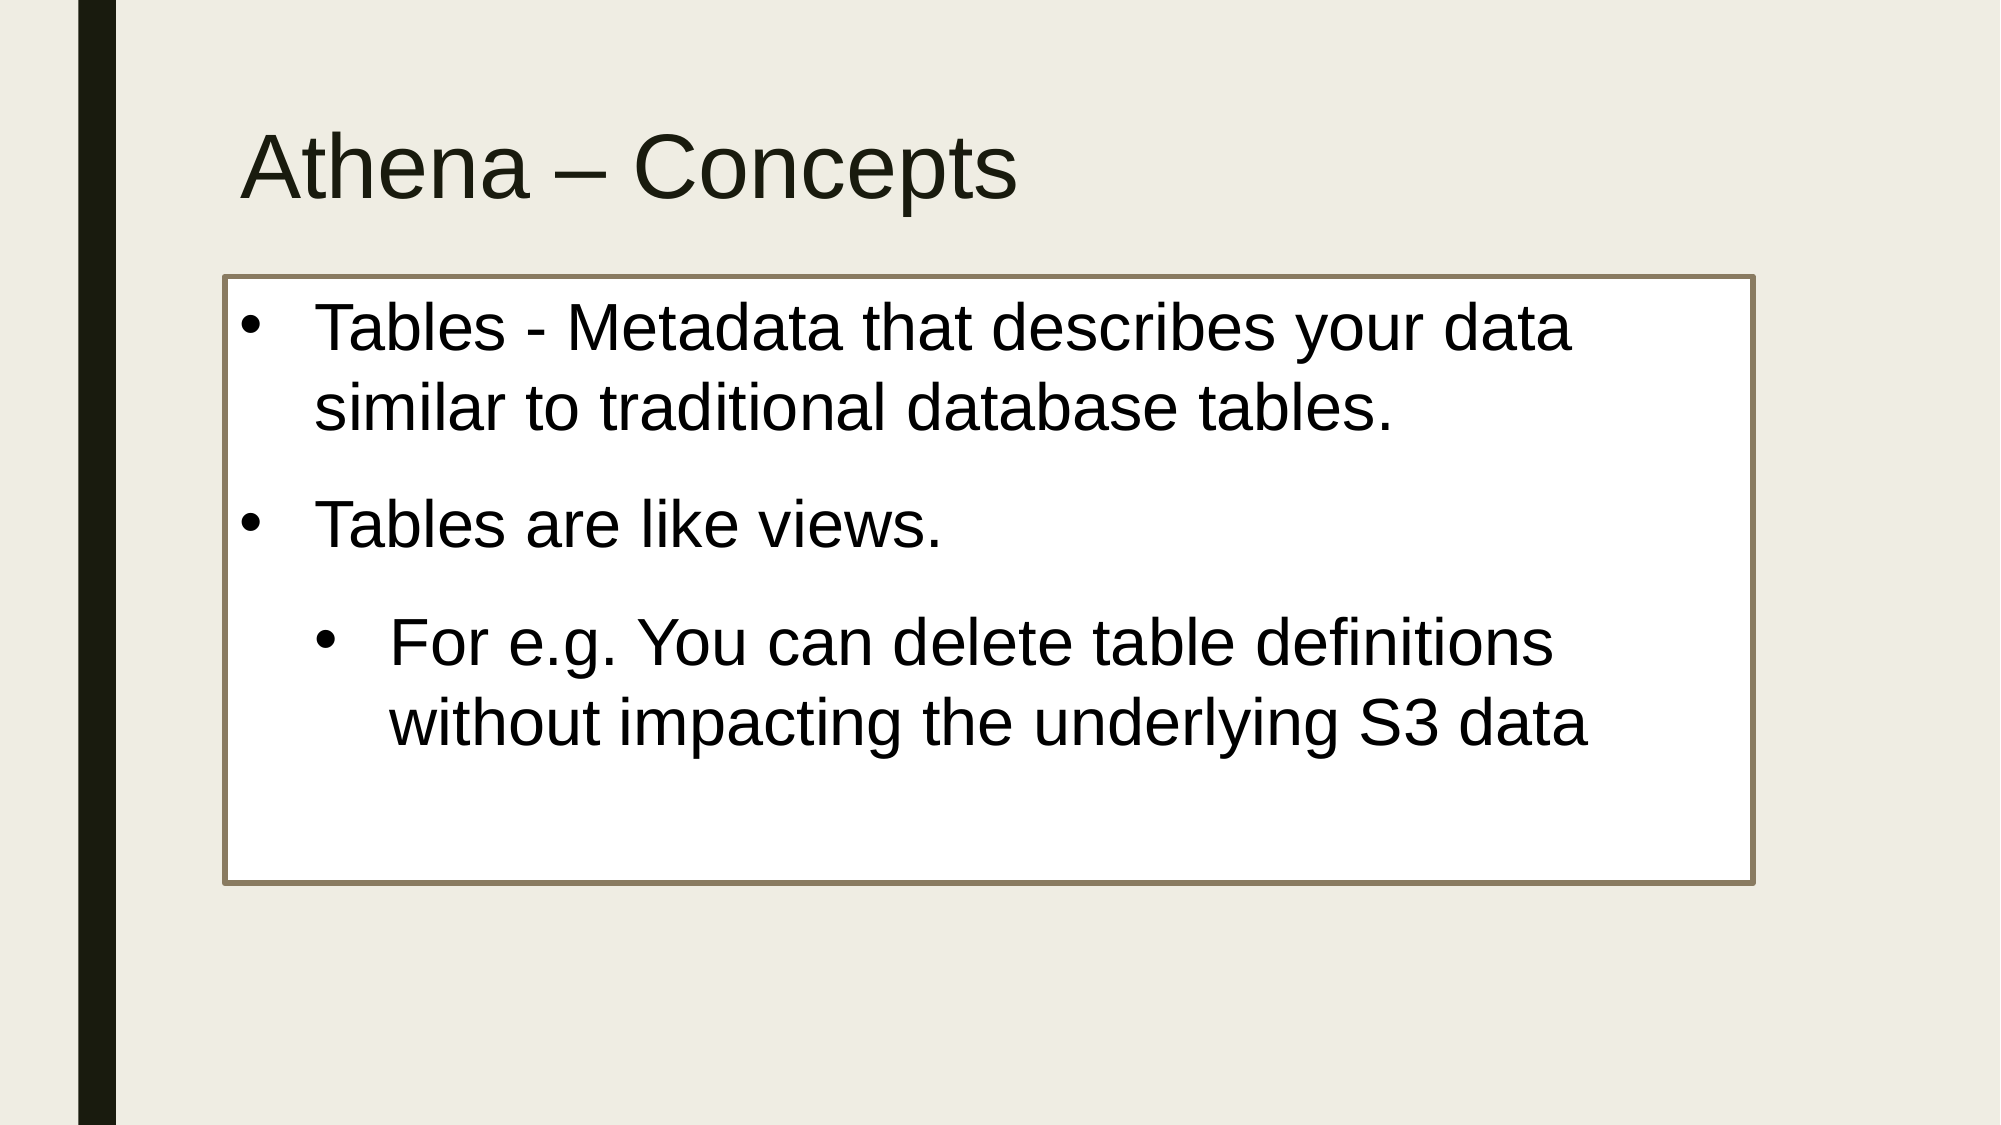

# Athena – Concepts
Tables - Metadata that describes your data similar to traditional database tables.
Tables are like views.
For e.g. You can delete table definitions without impacting the underlying S3 data